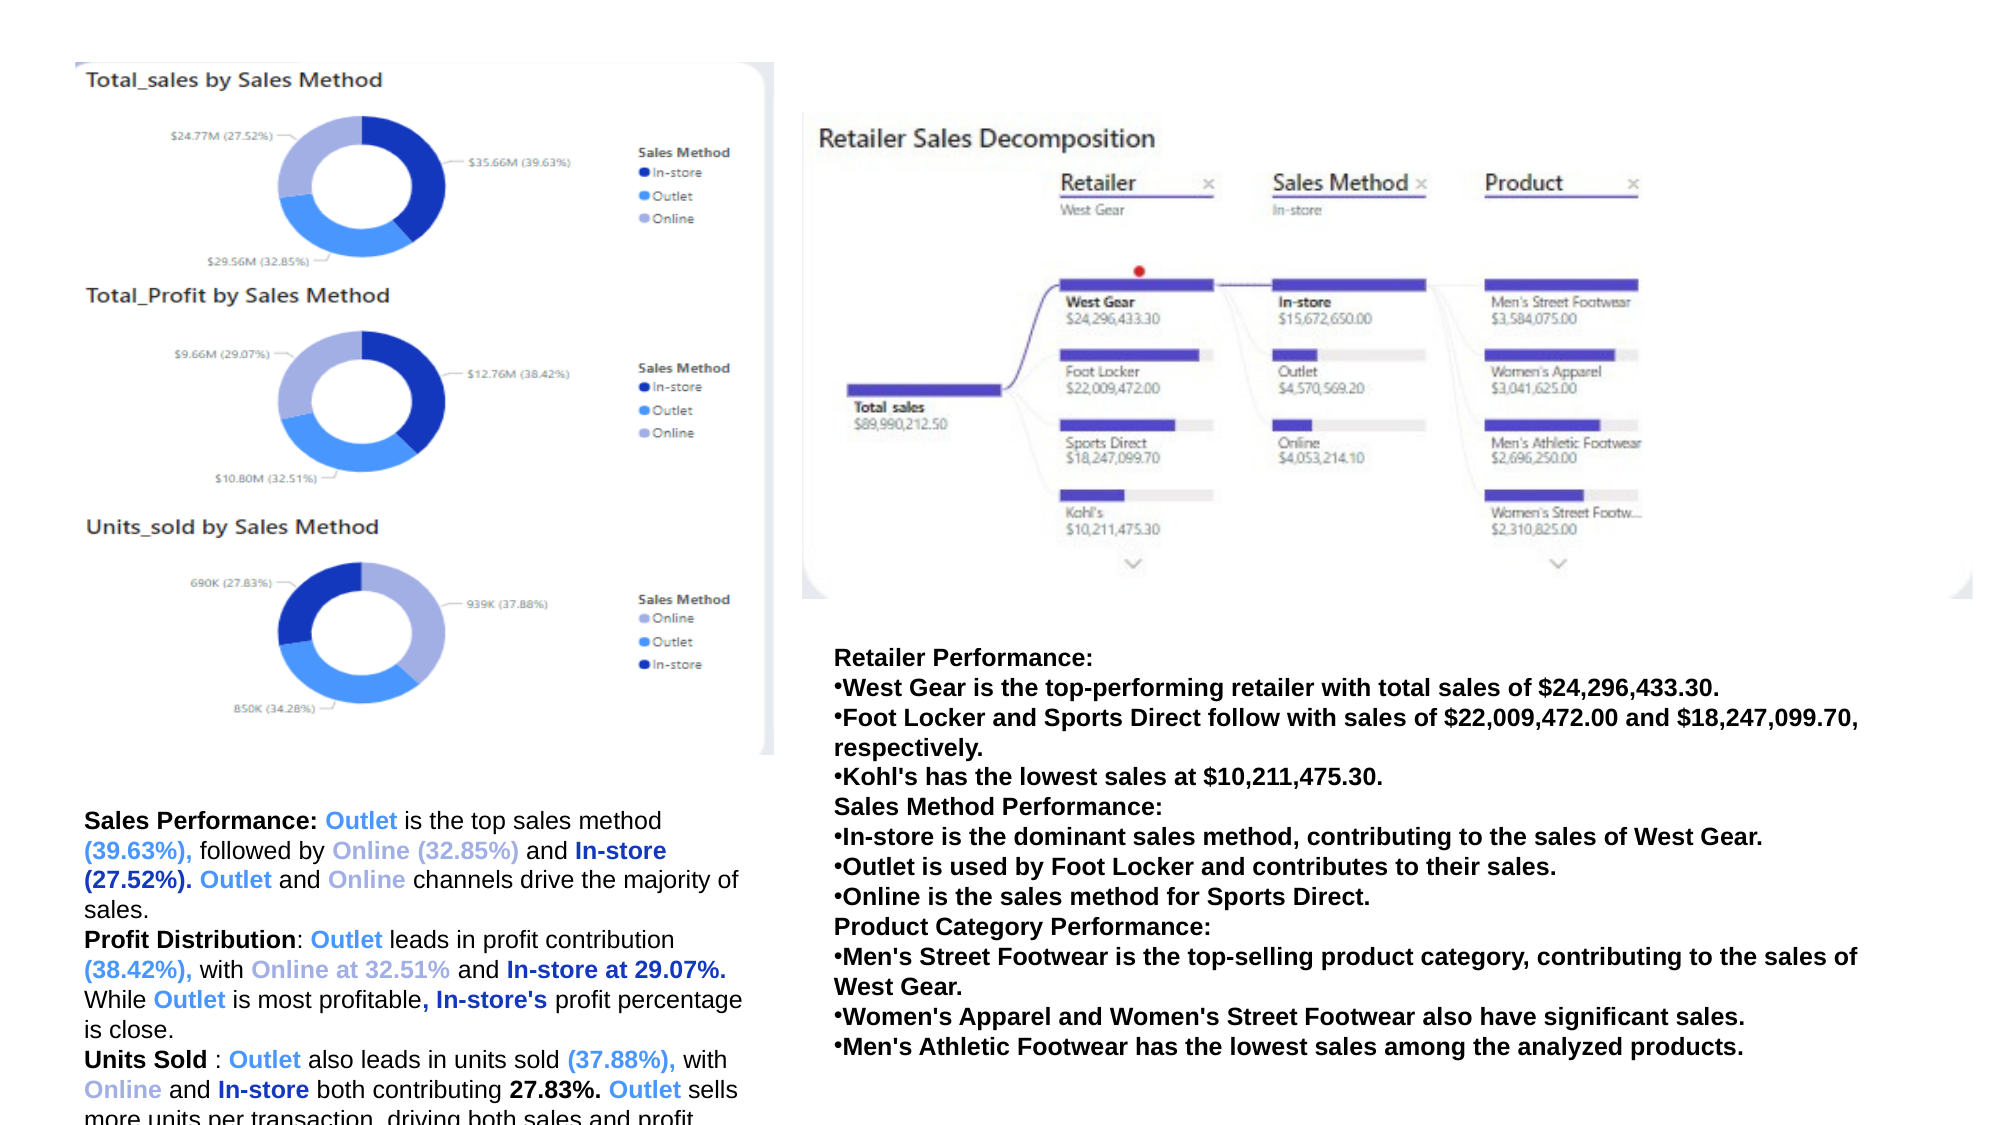

Retailer Performance:
West Gear is the top-performing retailer with total sales of $24,296,433.30.
Foot Locker and Sports Direct follow with sales of $22,009,472.00 and $18,247,099.70, respectively.
Kohl's has the lowest sales at $10,211,475.30.
Sales Method Performance:
In-store is the dominant sales method, contributing to the sales of West Gear.
Outlet is used by Foot Locker and contributes to their sales.
Online is the sales method for Sports Direct.
Product Category Performance:
Men's Street Footwear is the top-selling product category, contributing to the sales of West Gear.
Women's Apparel and Women's Street Footwear also have significant sales.
Men's Athletic Footwear has the lowest sales among the analyzed products.
Sales Performance: Outlet is the top sales method (39.63%), followed by Online (32.85%) and In-store (27.52%). Outlet and Online channels drive the majority of sales.
Profit Distribution: Outlet leads in profit contribution (38.42%), with Online at 32.51% and In-store at 29.07%. While Outlet is most profitable, In-store's profit percentage is close.
Units Sold : Outlet also leads in units sold (37.88%), with Online and In-store both contributing 27.83%. Outlet sells more units per transaction, driving both sales and profit.